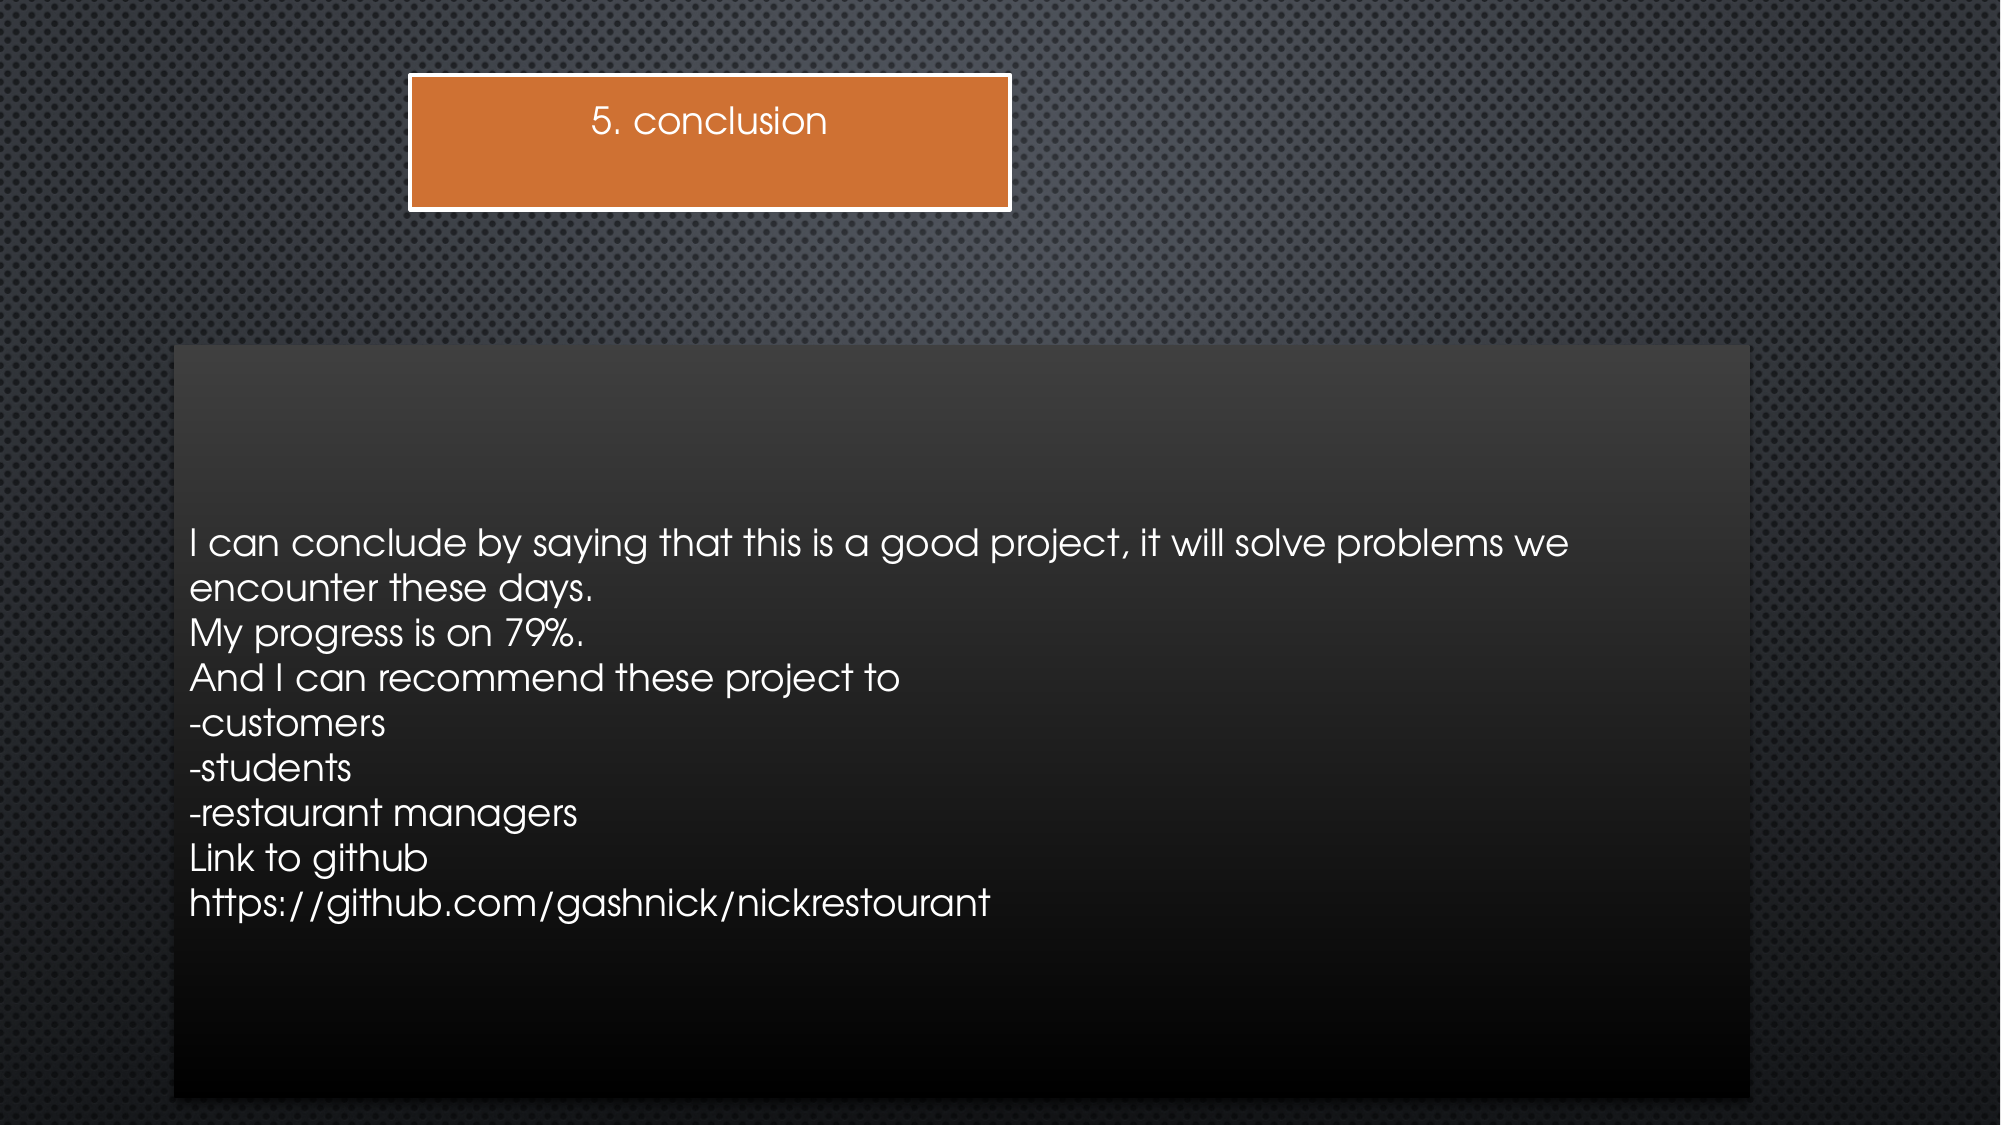

5. conclusion

I can conclude by saying that this is a good project, it will solve problems we encounter these days.
My progress is on 79%.
And I can recommend these project to
-customers
-students
-restaurant managers
Link to github
https://github.com/gashnick/nickrestourant